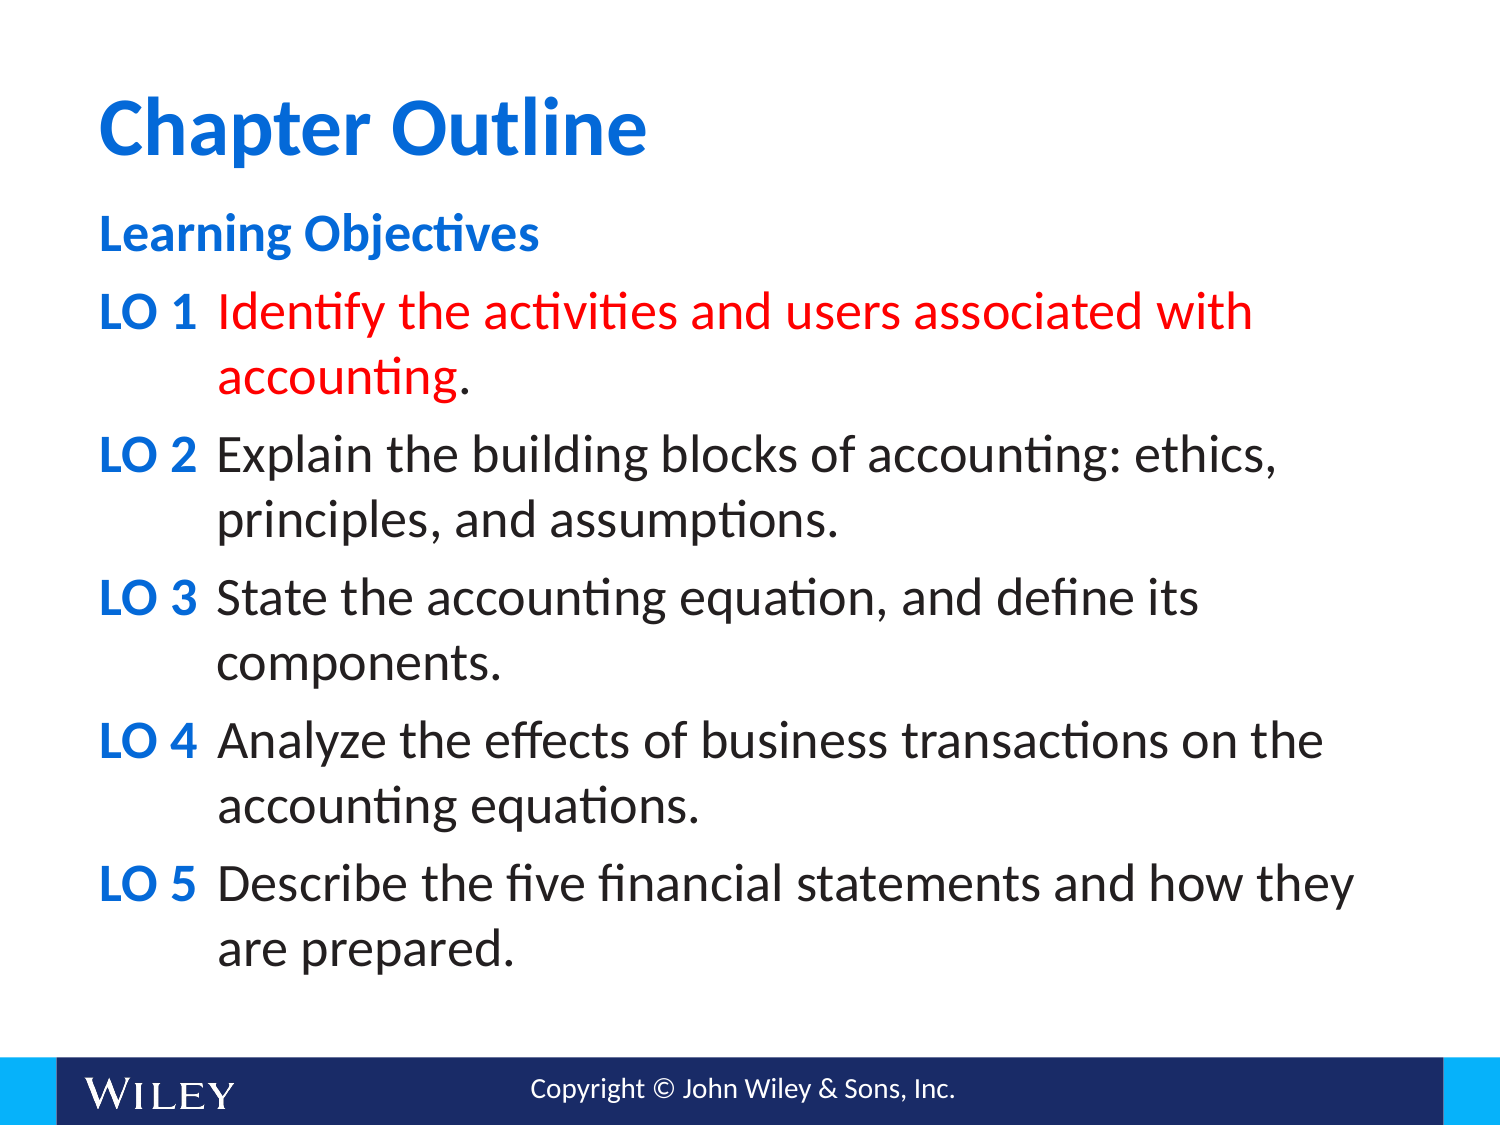

# Chapter Outline
Learning Objectives
LO 1	Identify the activities and users associated with accounting.
LO 2	Explain the building blocks of accounting: ethics, principles, and assumptions.
LO 3	State the accounting equation, and define its components.
LO 4	Analyze the effects of business transactions on the accounting equations.
LO 5	Describe the five financial statements and how they are prepared.